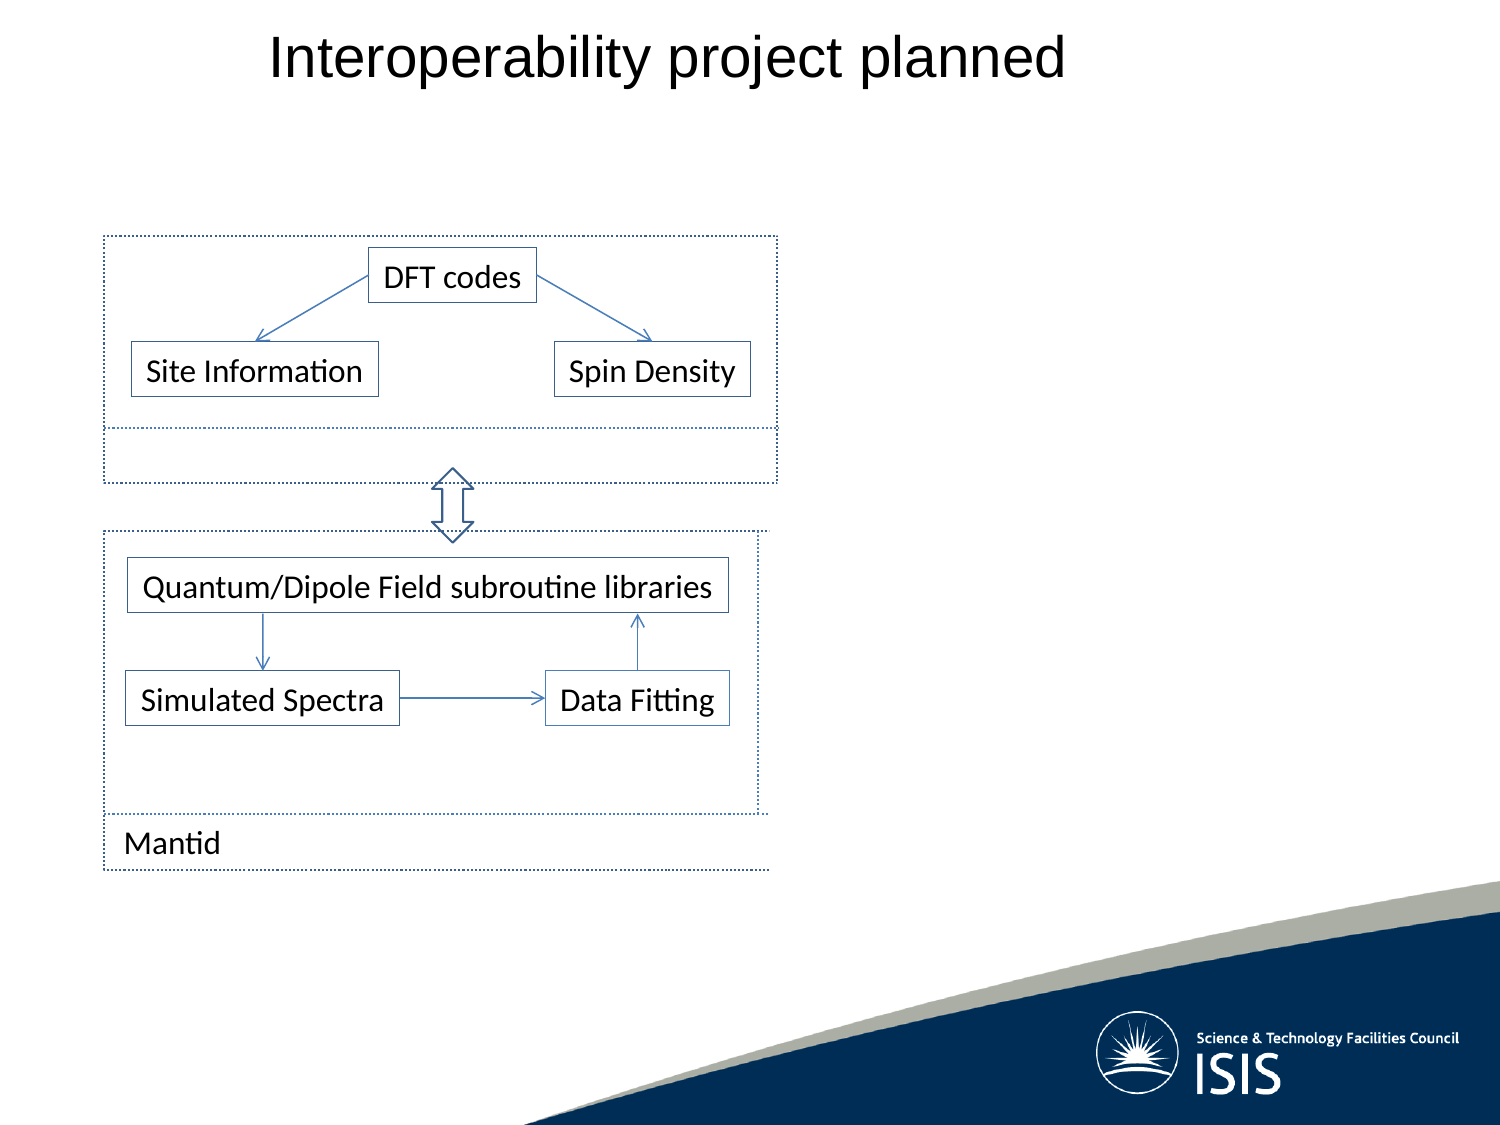

Interoperability project planned

DFT codes
Site Information
Spin Density

Quantum/Dipole Field subroutine libraries
Visualisation Tools
Simulated Spectra
Data Fitting
Explore candidate muon site,
Spin density, etc
Mantid

Neutrons